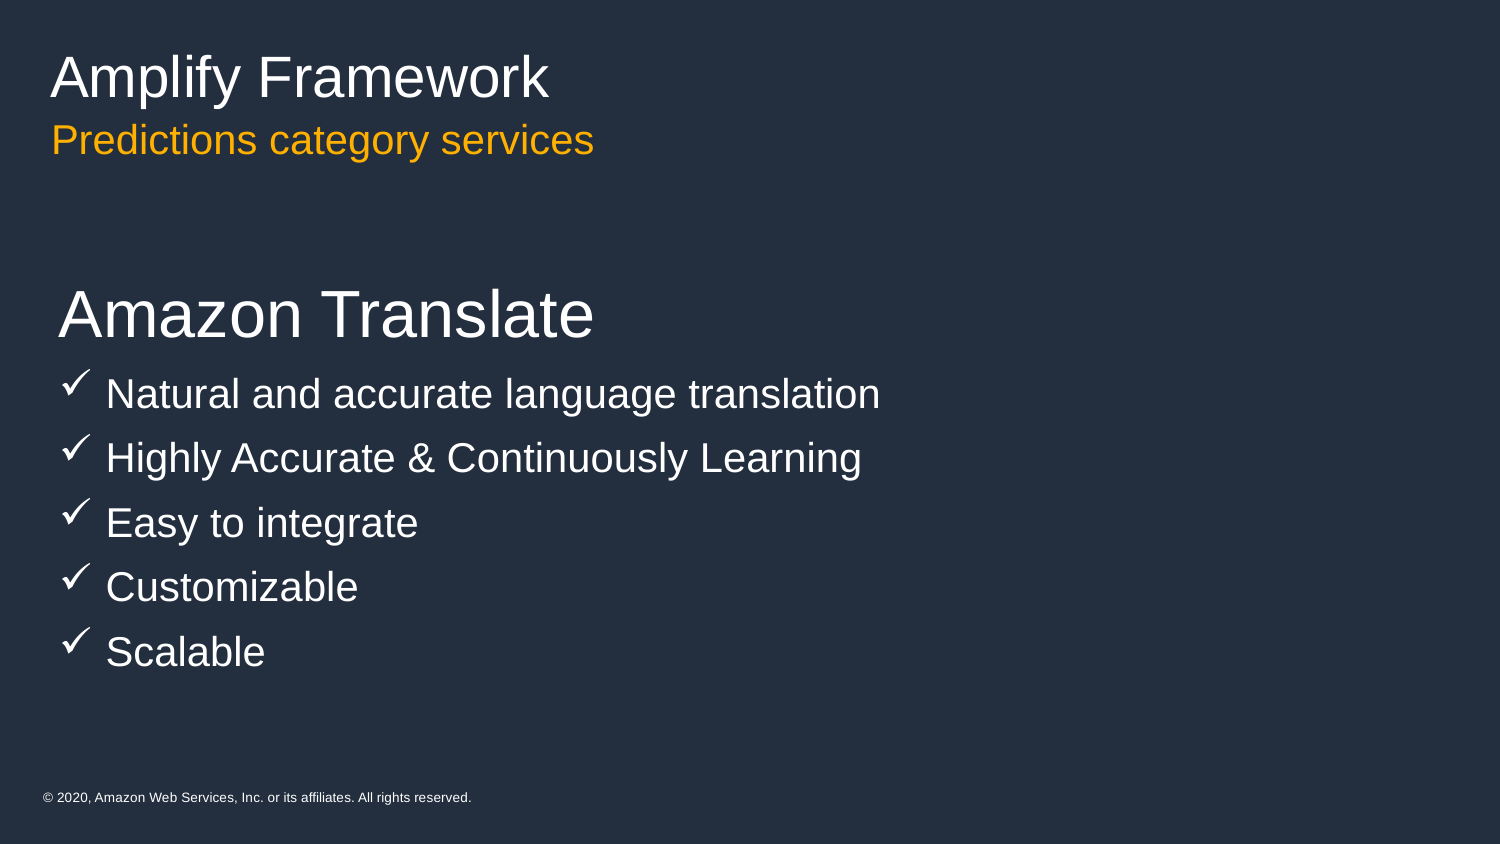

# Amplify Framework
Predictions category services
Amazon Translate

Natural and accurate language translation
Highly Accurate & Continuously Learning
Easy to integrate
Customizable
Scalable